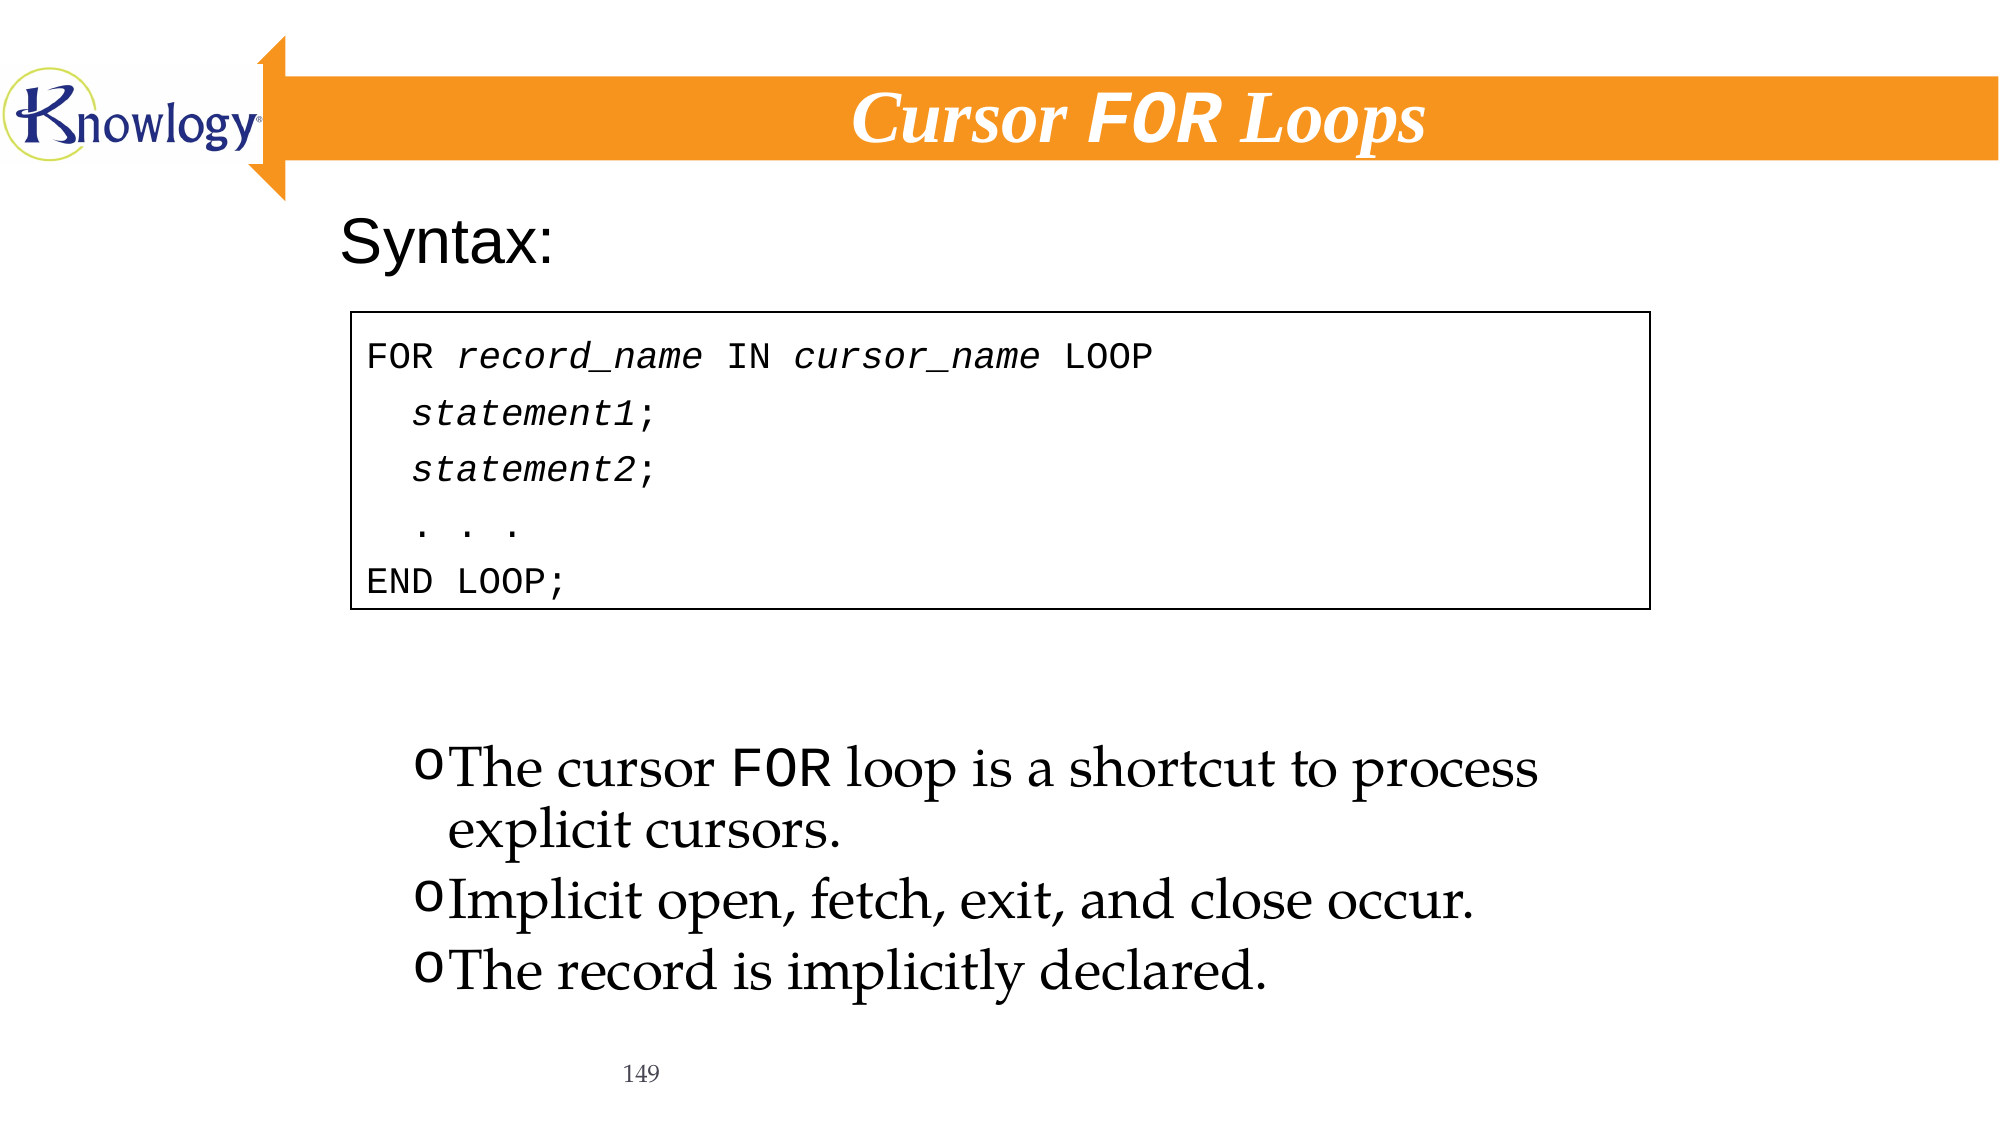

# Cursor FOR Loops
Syntax:

The cursor FOR loop is a shortcut to process explicit cursors.
Implicit open, fetch, exit, and close occur.
The record is implicitly declared.
FOR record_name IN cursor_name LOOP
  statement1;
  statement2;
  . . .
END LOOP;
149